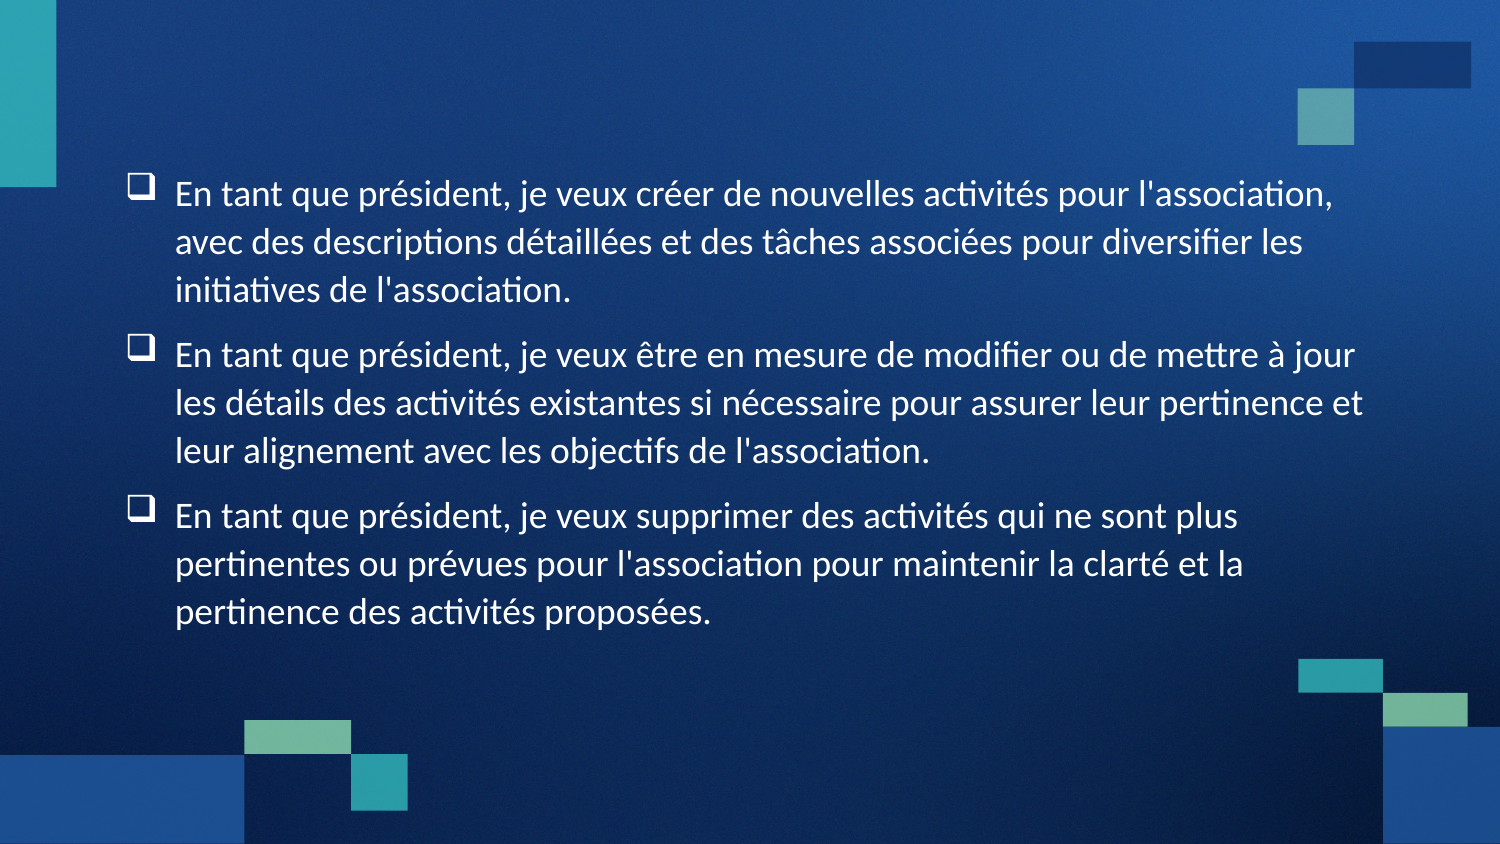

En tant que président, je veux créer de nouvelles activités pour l'association, avec des descriptions détaillées et des tâches associées pour diversifier les initiatives de l'association.
En tant que président, je veux être en mesure de modifier ou de mettre à jour les détails des activités existantes si nécessaire pour assurer leur pertinence et leur alignement avec les objectifs de l'association.
En tant que président, je veux supprimer des activités qui ne sont plus pertinentes ou prévues pour l'association pour maintenir la clarté et la pertinence des activités proposées.